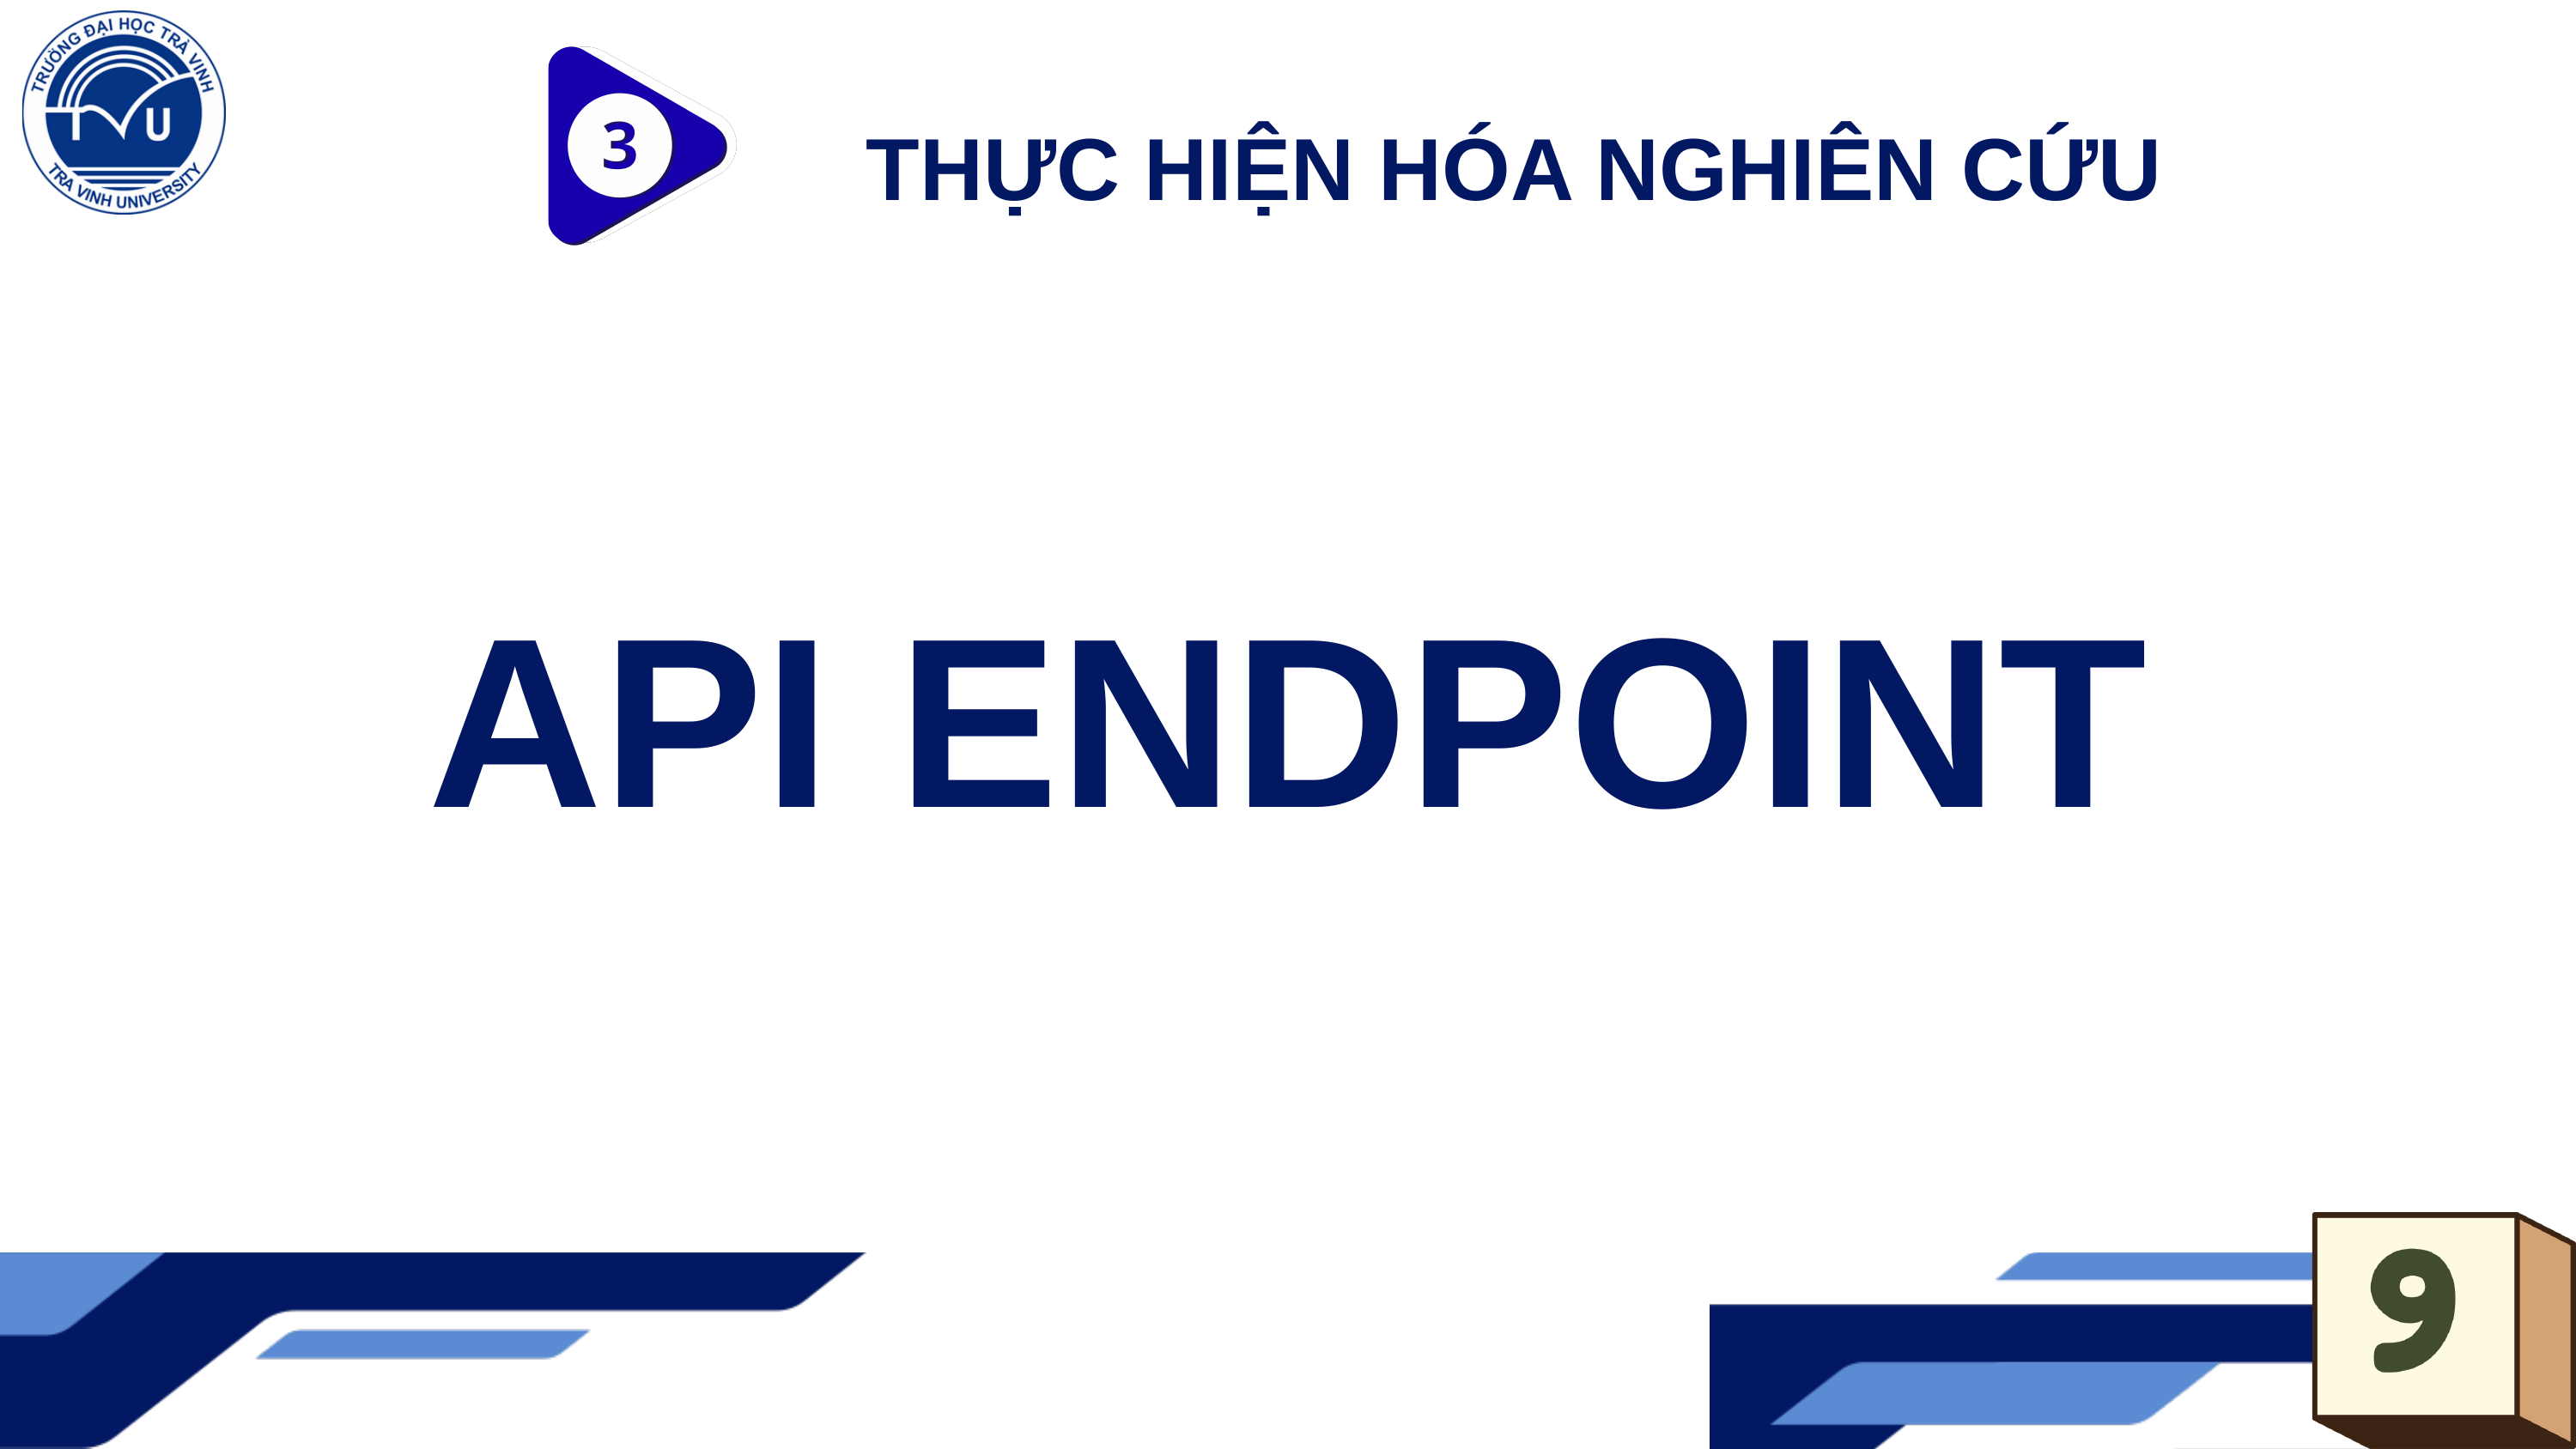

THỰC HIỆN HÓA NGHIÊN CỨU

API ENDPOINT